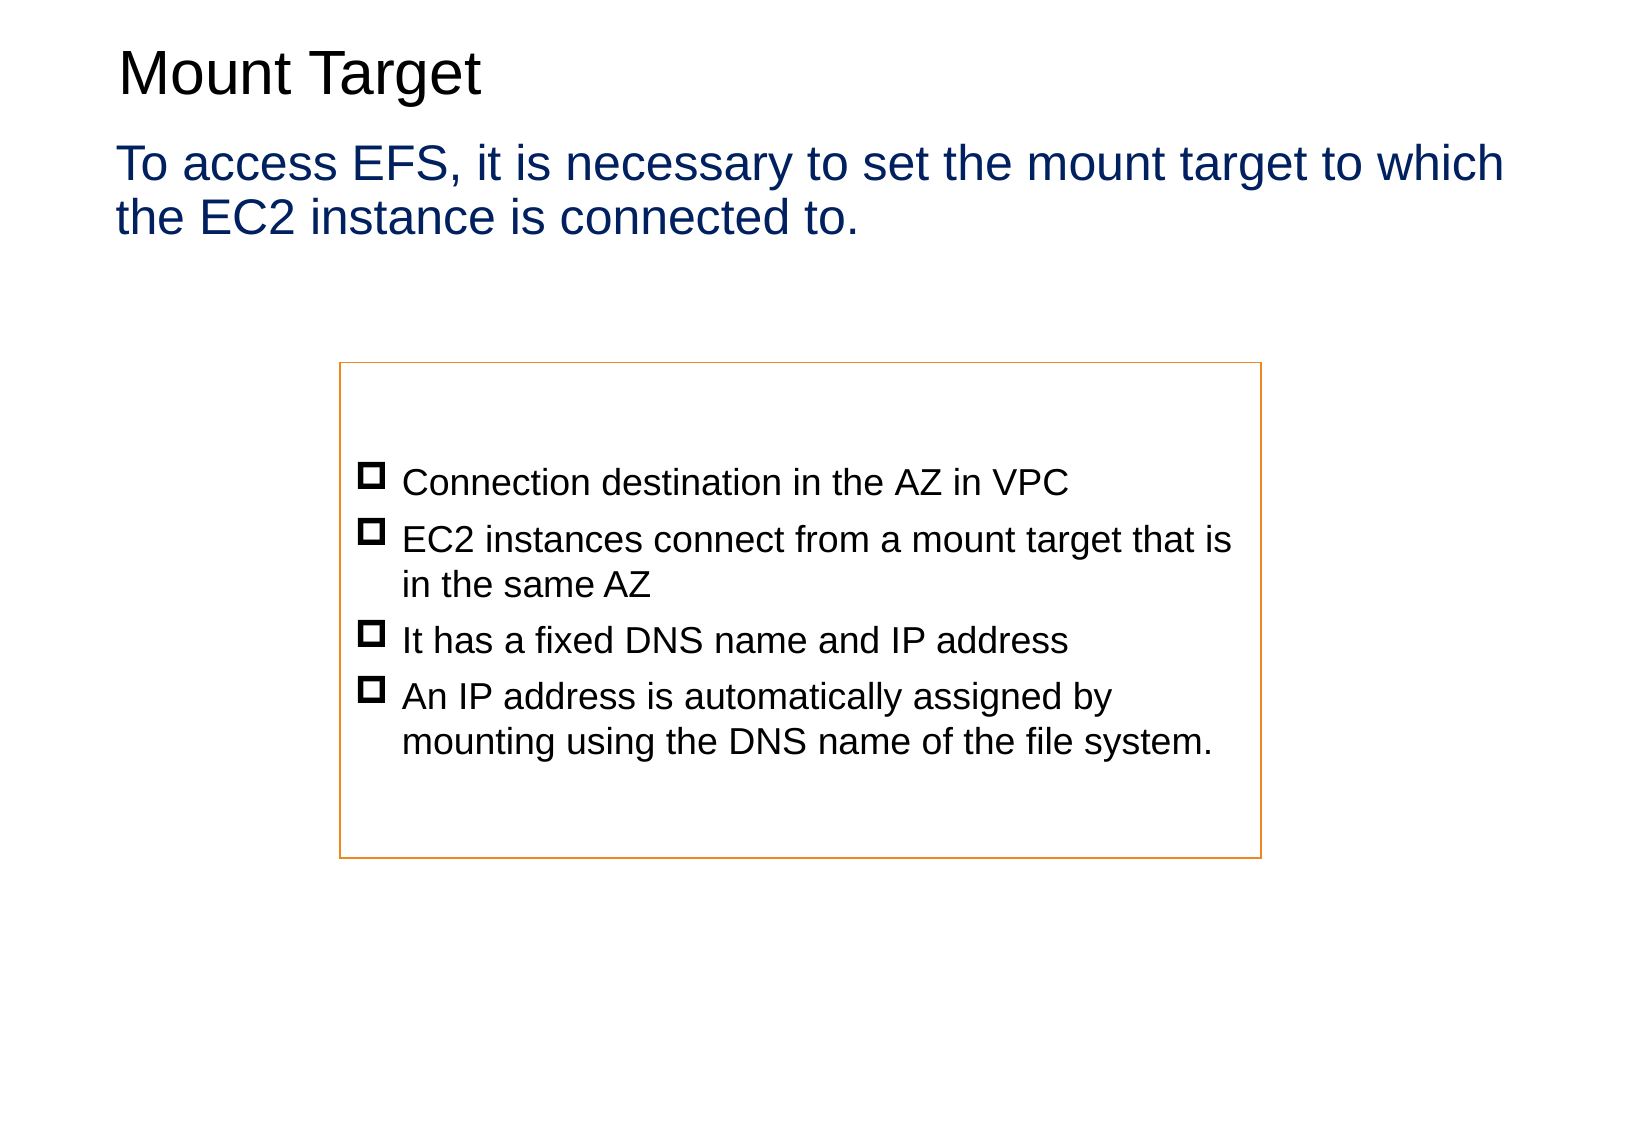

Mount Target
To access EFS, it is necessary to set the mount target to which the EC2 instance is connected to.
Connection destination in the AZ in VPC
EC2 instances connect from a mount target that is in the same AZ
It has a fixed DNS name and IP address
An IP address is automatically assigned by mounting using the DNS name of the file system.